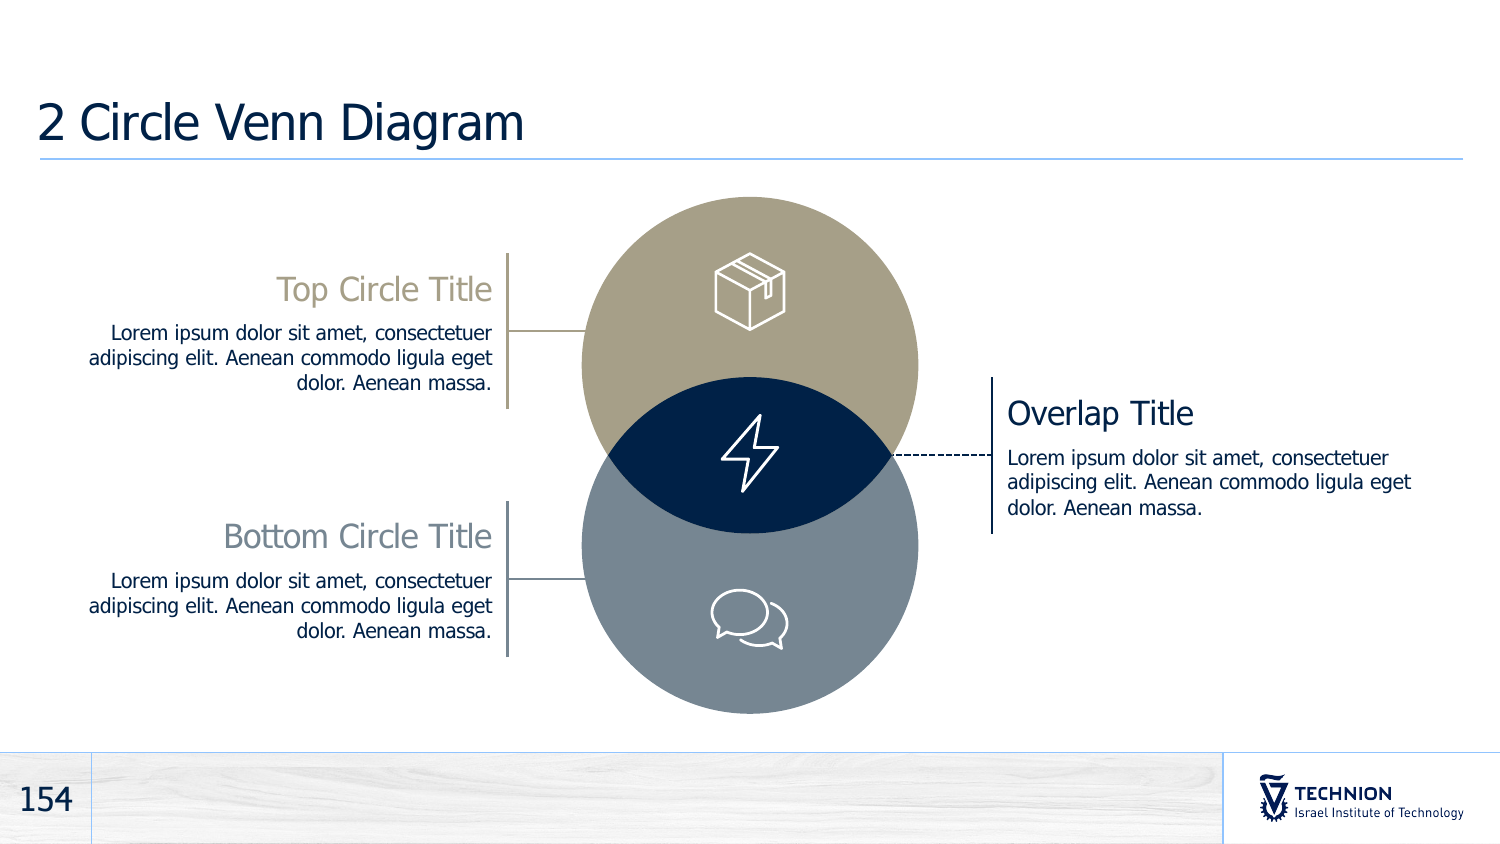

# 2 Circle Venn Diagram

Top Circle Title
Lorem ipsum dolor sit amet, consectetuer adipiscing elit. Aenean commodo ligula eget dolor. Aenean massa.
Overlap Title
Lorem ipsum dolor sit amet, consectetuer adipiscing elit. Aenean commodo ligula eget dolor. Aenean massa.

Bottom Circle Title
Lorem ipsum dolor sit amet, consectetuer adipiscing elit. Aenean commodo ligula eget dolor. Aenean massa.

154